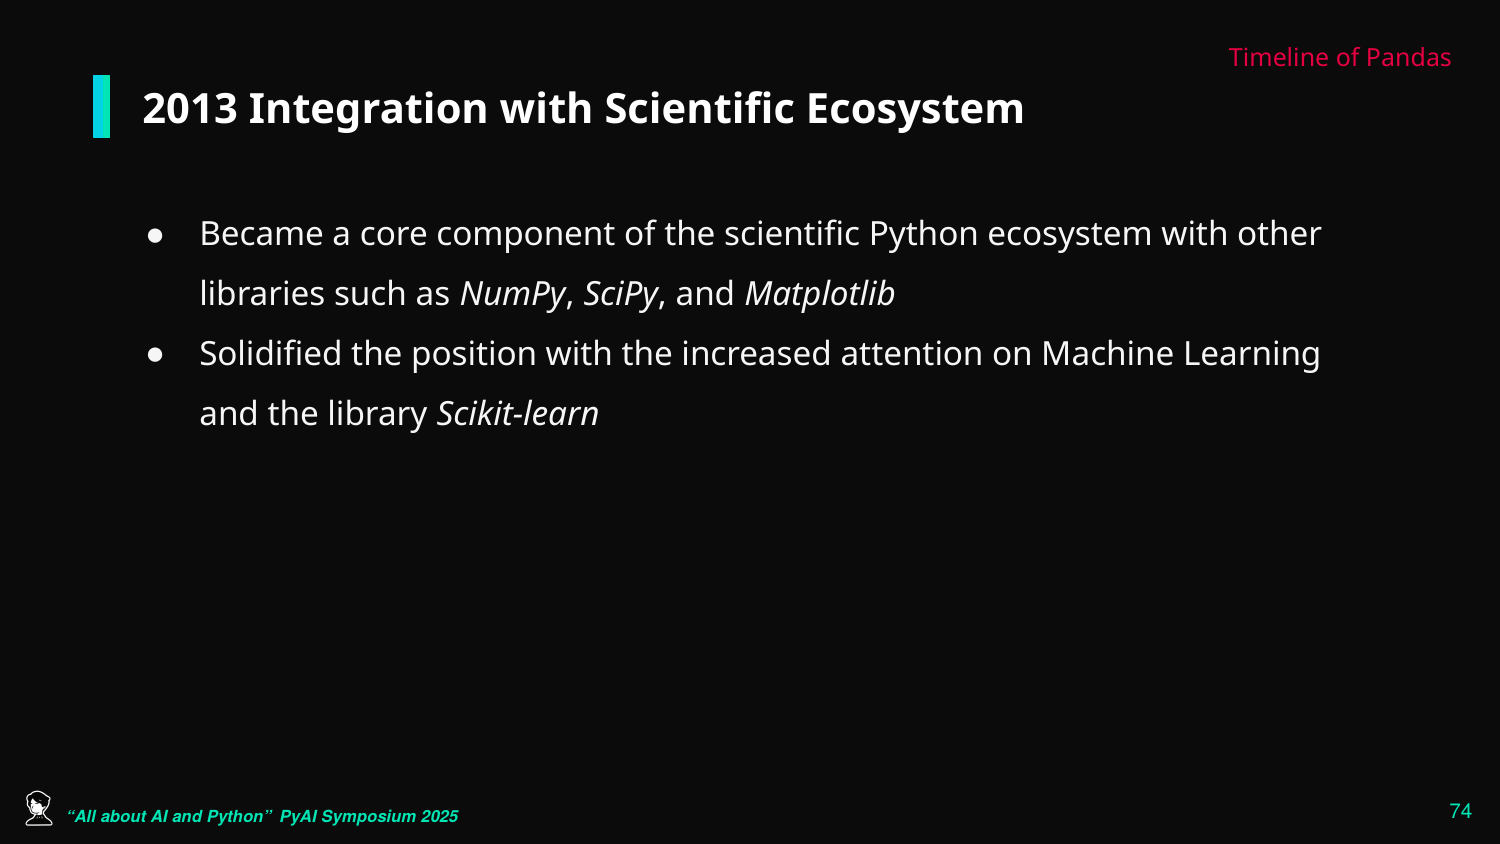

Timeline of Pandas
# 2013 Integration with Scientific Ecosystem
Became a core component of the scientific Python ecosystem with other libraries such as NumPy, SciPy, and Matplotlib
Solidified the position with the increased attention on Machine Learning and the library Scikit-learn
74